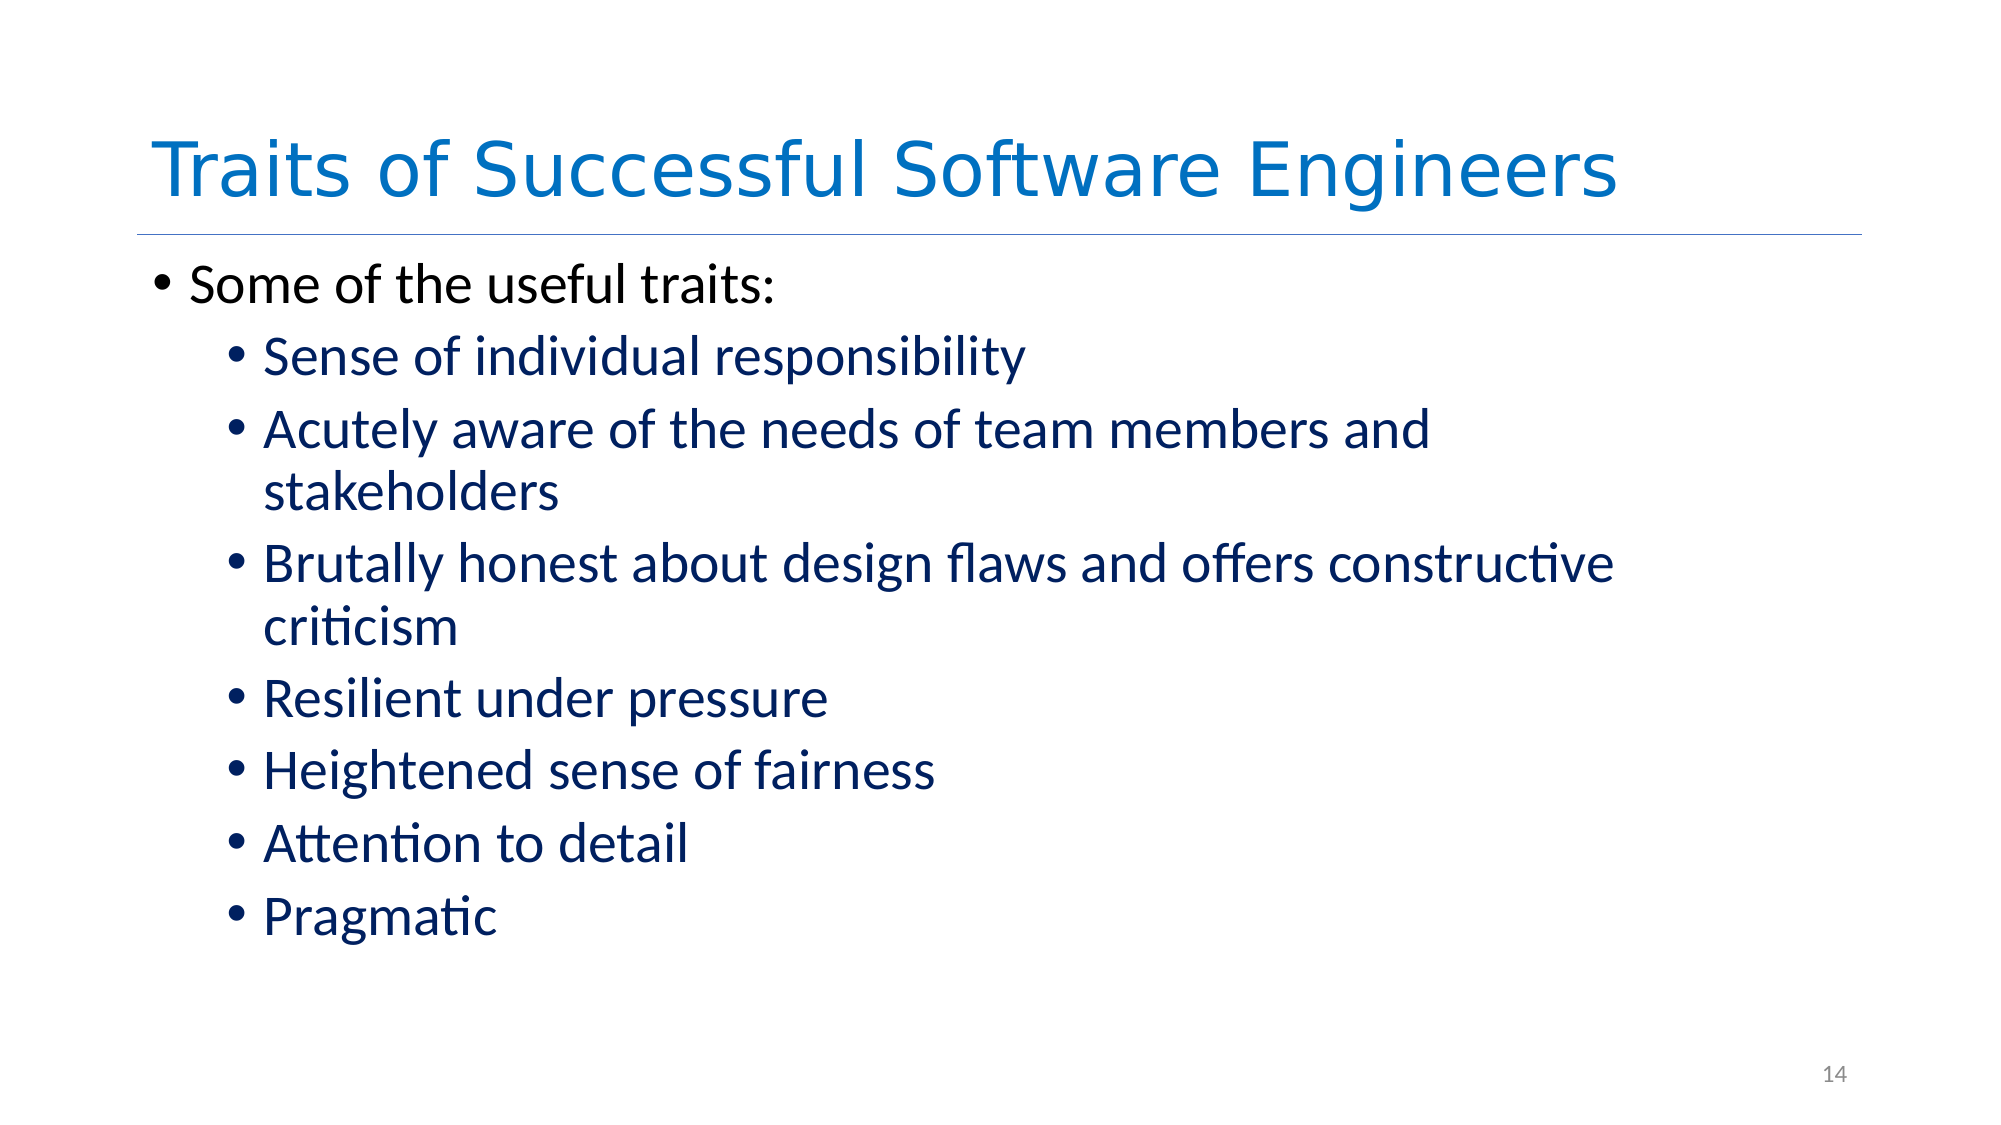

# Traits of Successful Software Engineers
Some of the useful traits:
Sense of individual responsibility
Acutely aware of the needs of team members and stakeholders
Brutally honest about design flaws and offers constructive criticism
Resilient under pressure
Heightened sense of fairness
Attention to detail
Pragmatic
14